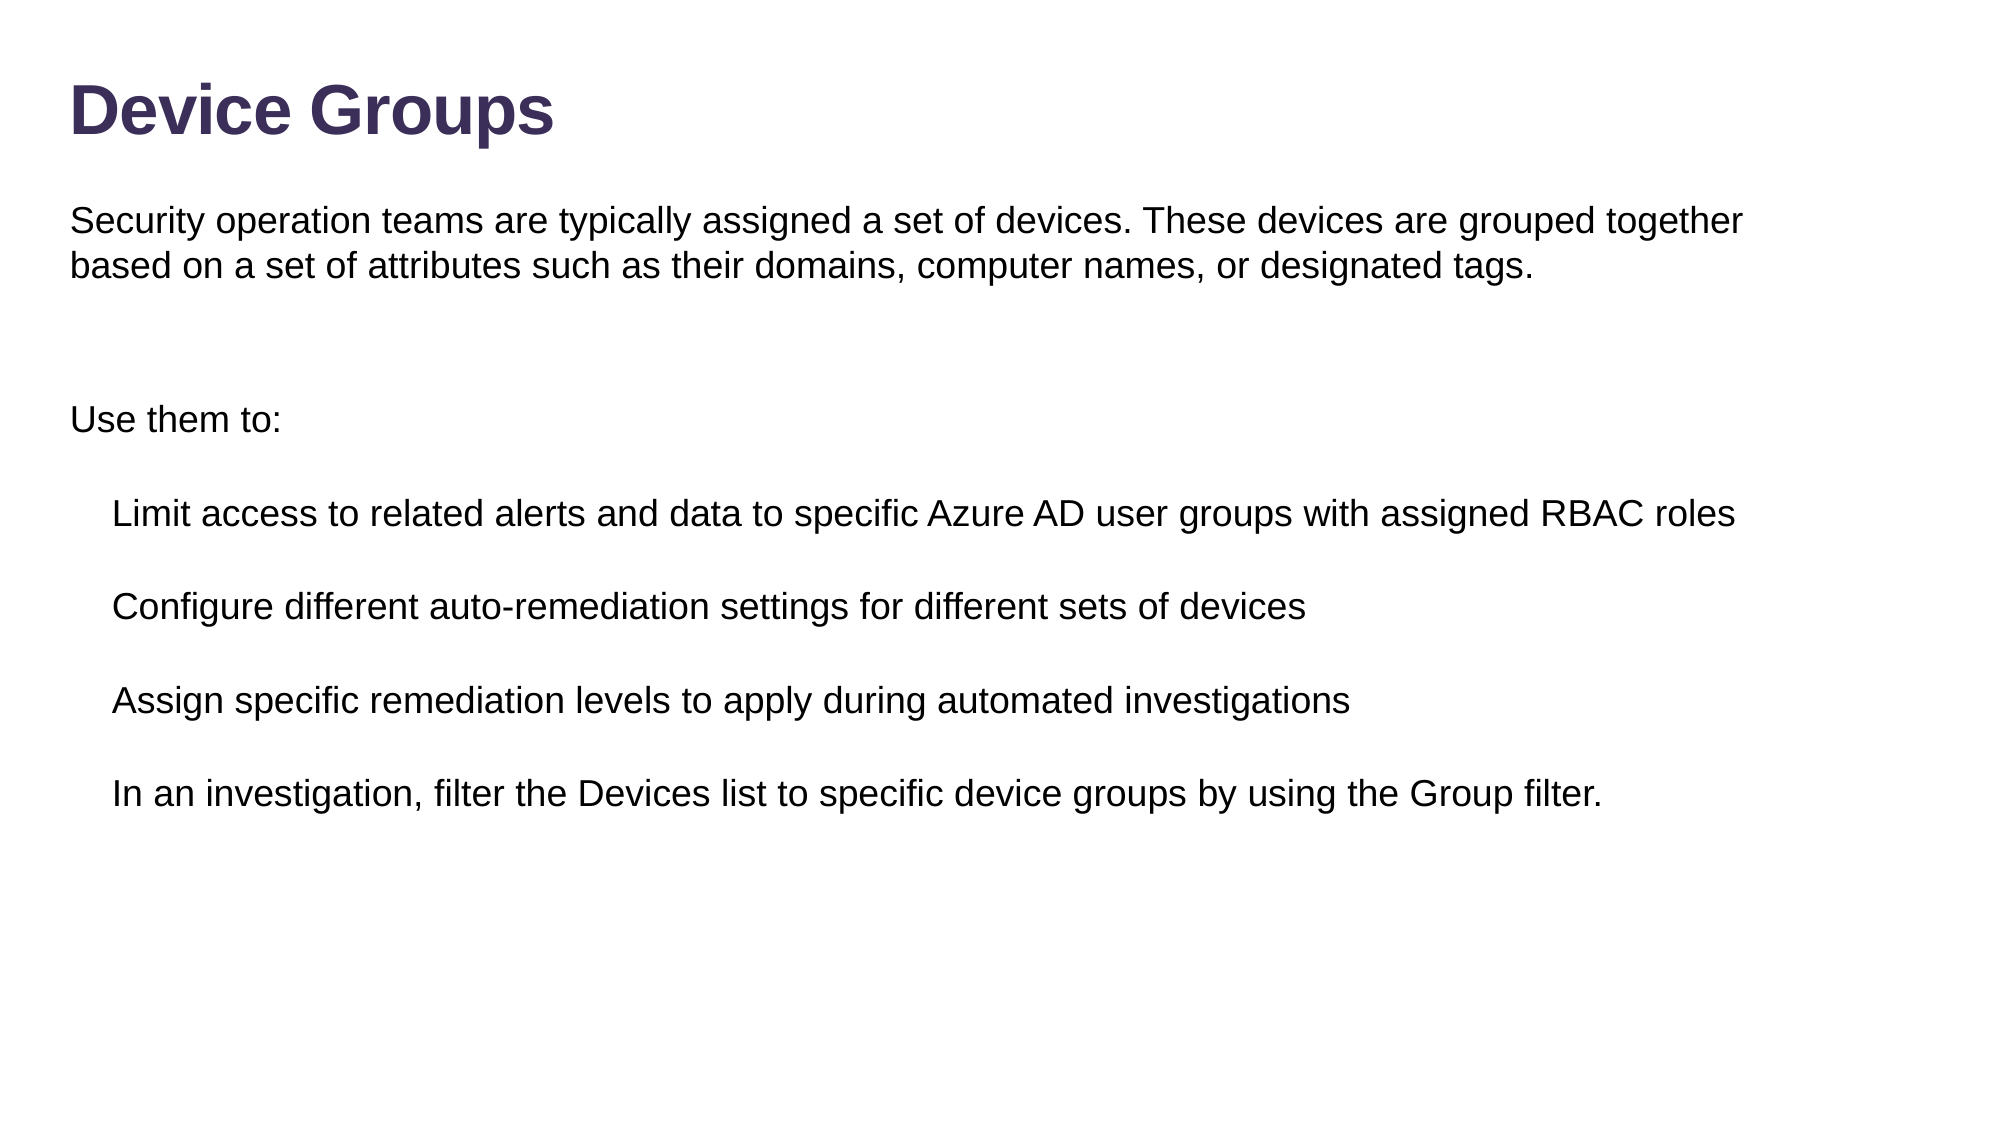

# Device Groups
Security operation teams are typically assigned a set of devices. These devices are grouped together based on a set of attributes such as their domains, computer names, or designated tags.

Use them to:
    Limit access to related alerts and data to specific Azure AD user groups with assigned RBAC roles
    Configure different auto-remediation settings for different sets of devices
    Assign specific remediation levels to apply during automated investigations
    In an investigation, filter the Devices list to specific device groups by using the Group filter.